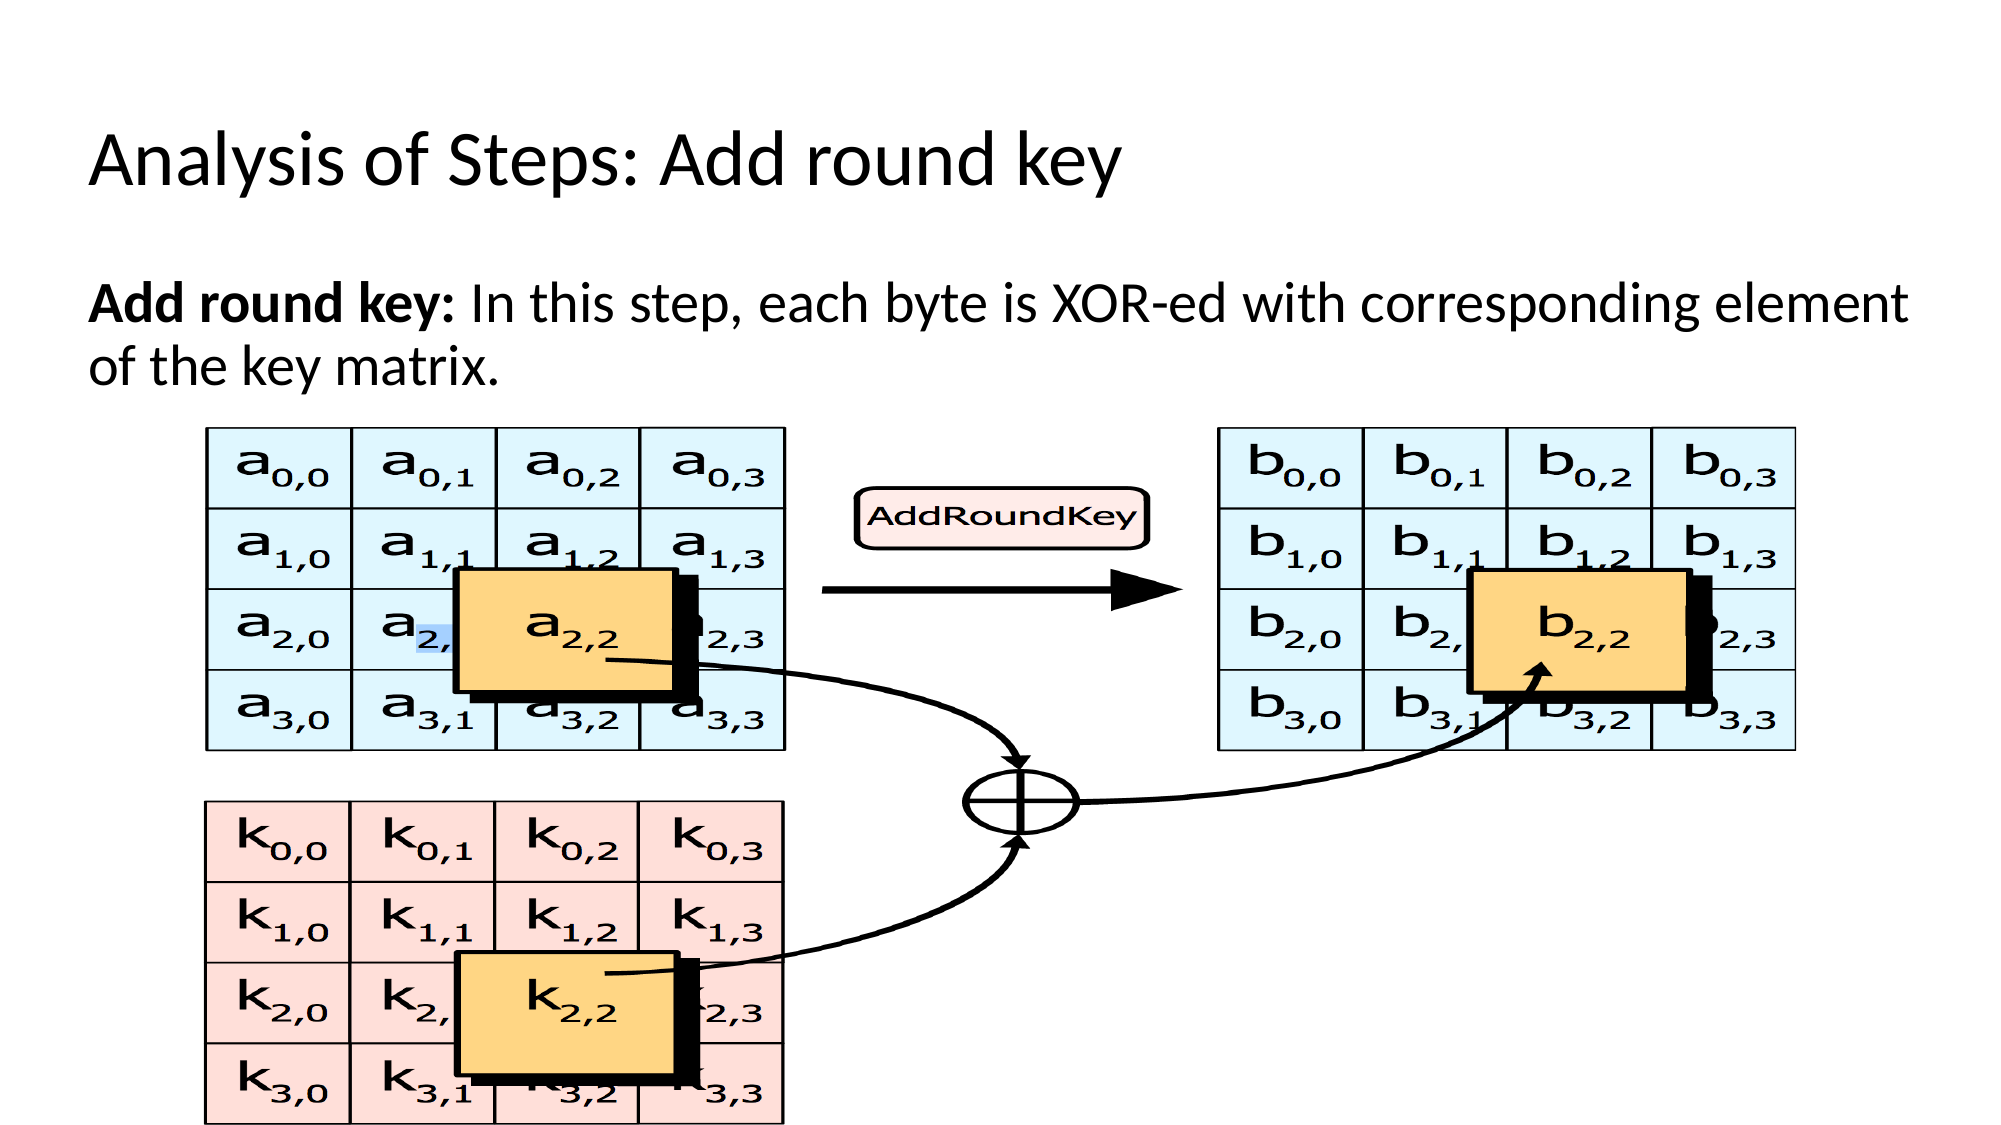

# Analysis of Steps: Add round key
Add round key: In this step, each byte is XOR-ed with corresponding element of the key matrix.